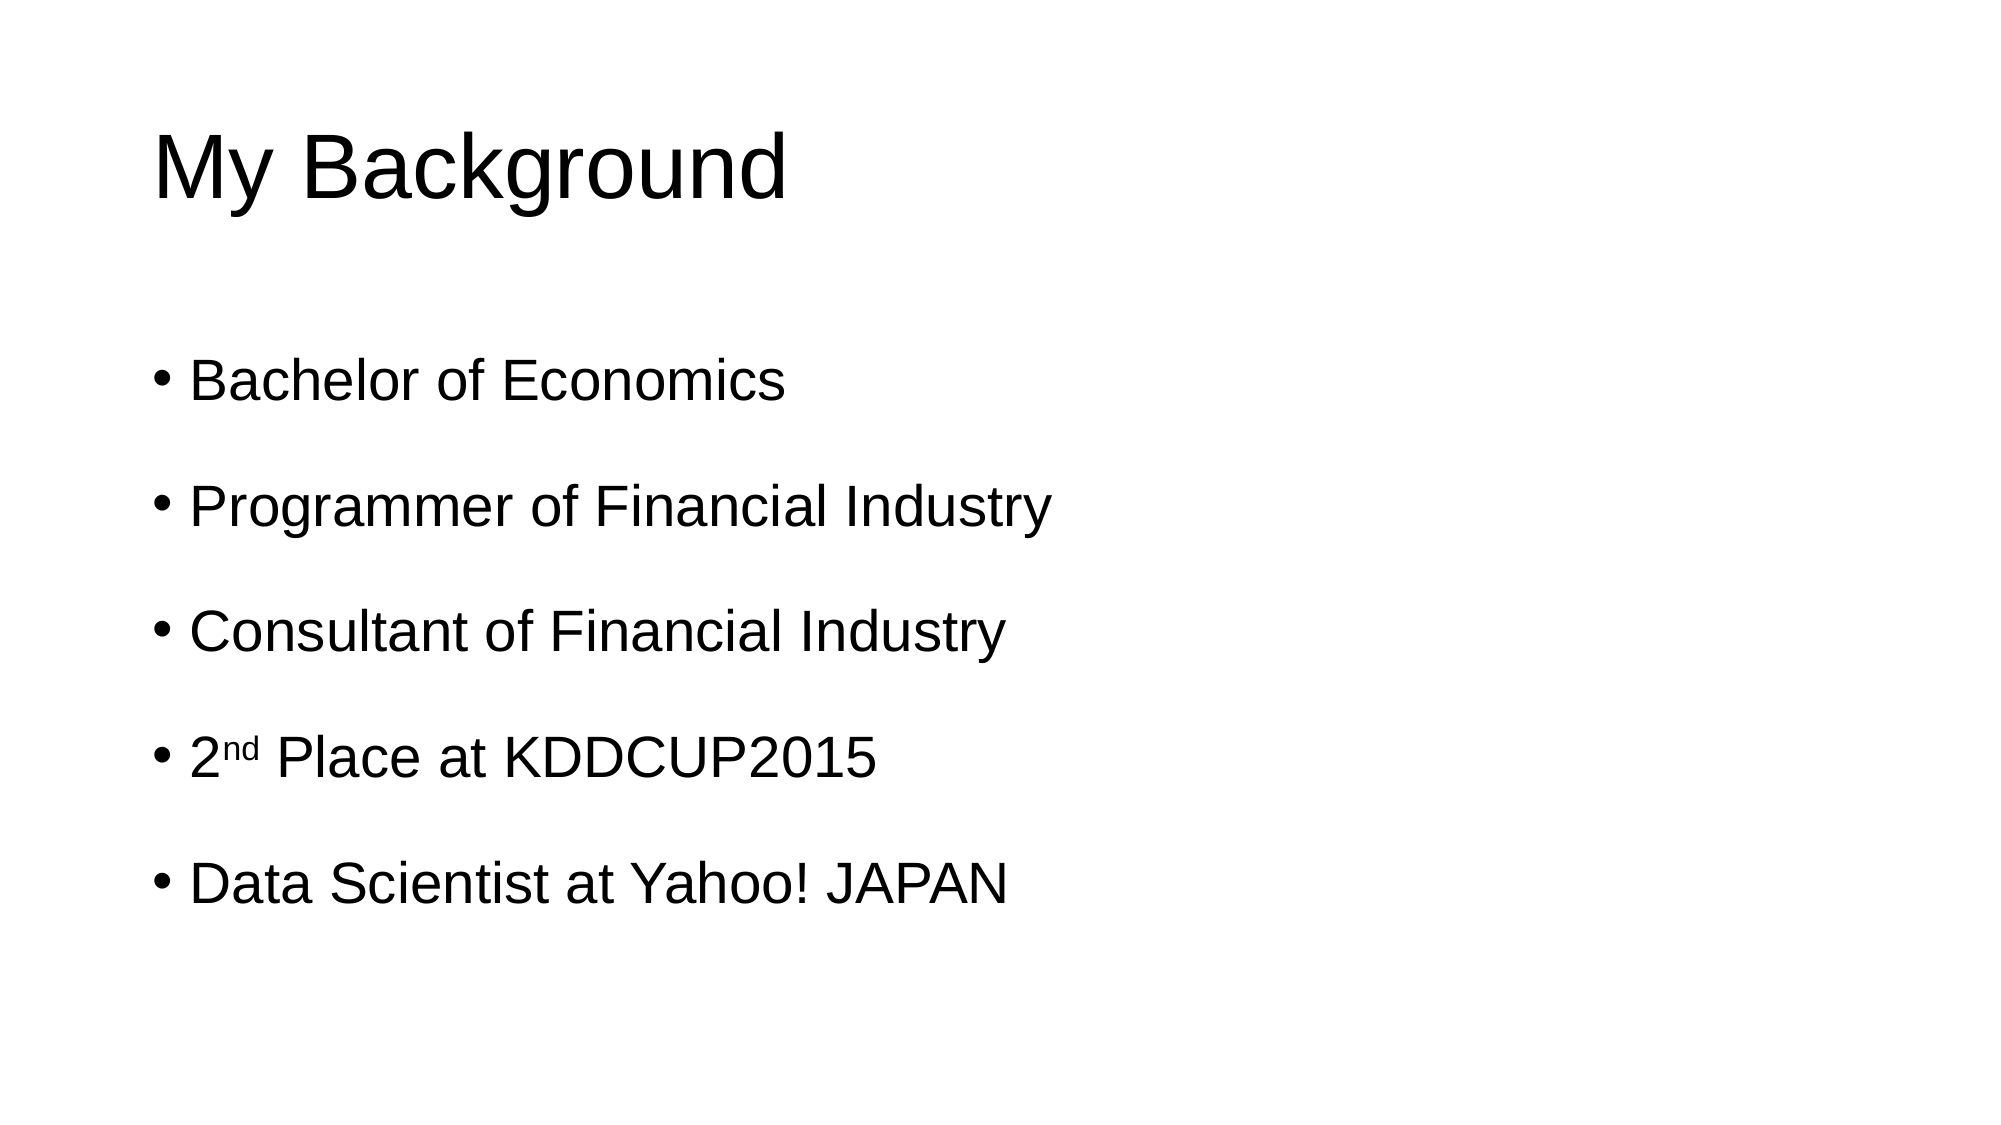

# My Background
Bachelor of Economics
Programmer of Financial Industry
Consultant of Financial Industry
2nd Place at KDDCUP2015
Data Scientist at Yahoo! JAPAN